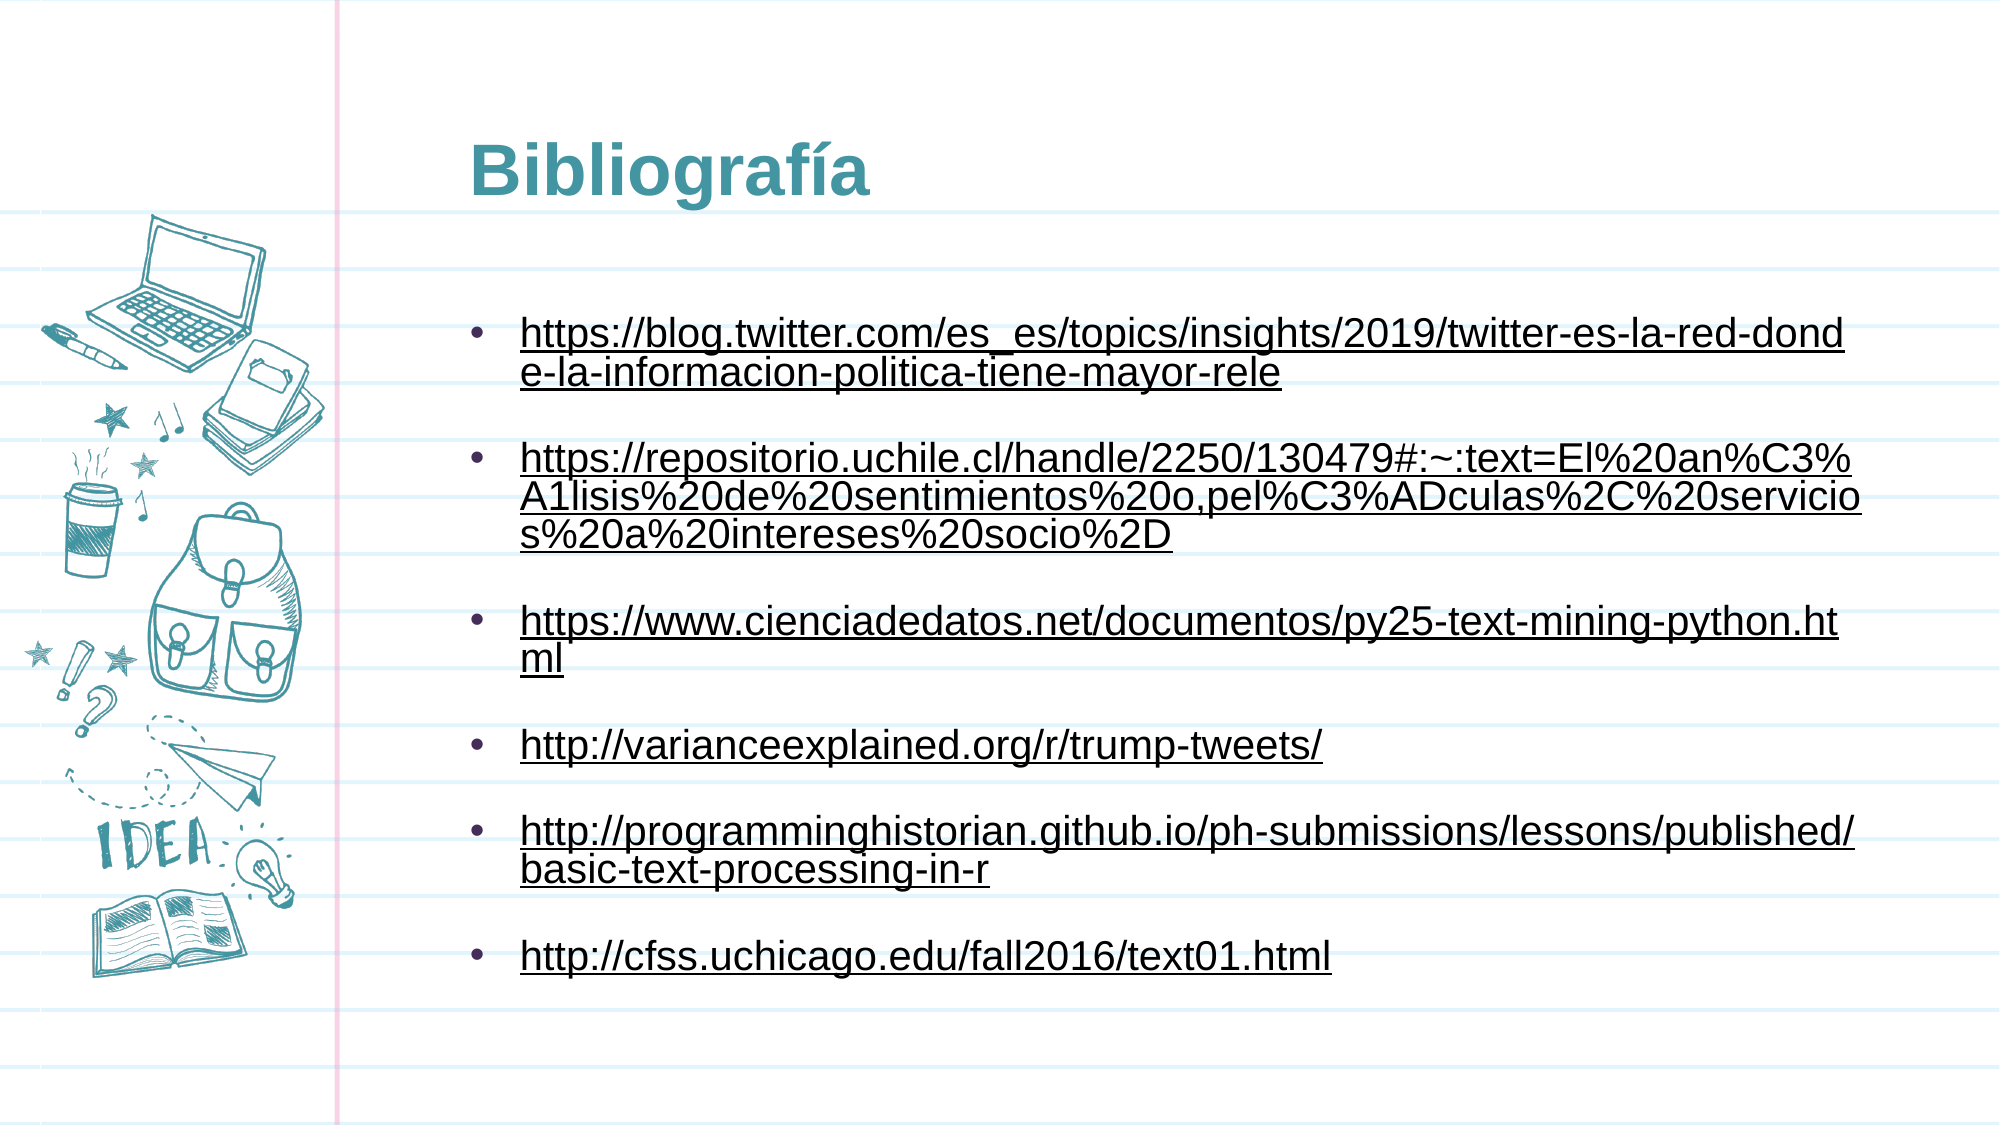

# Bibliografía
https://blog.twitter.com/es_es/topics/insights/2019/twitter-es-la-red-donde-la-informacion-politica-tiene-mayor-rele
https://repositorio.uchile.cl/handle/2250/130479#:~:text=El%20an%C3%A1lisis%20de%20sentimientos%20o,pel%C3%ADculas%2C%20servicios%20a%20intereses%20socio%2D
https://www.cienciadedatos.net/documentos/py25-text-mining-python.html
http://varianceexplained.org/r/trump-tweets/
http://programminghistorian.github.io/ph-submissions/lessons/published/basic-text-processing-in-r
http://cfss.uchicago.edu/fall2016/text01.html